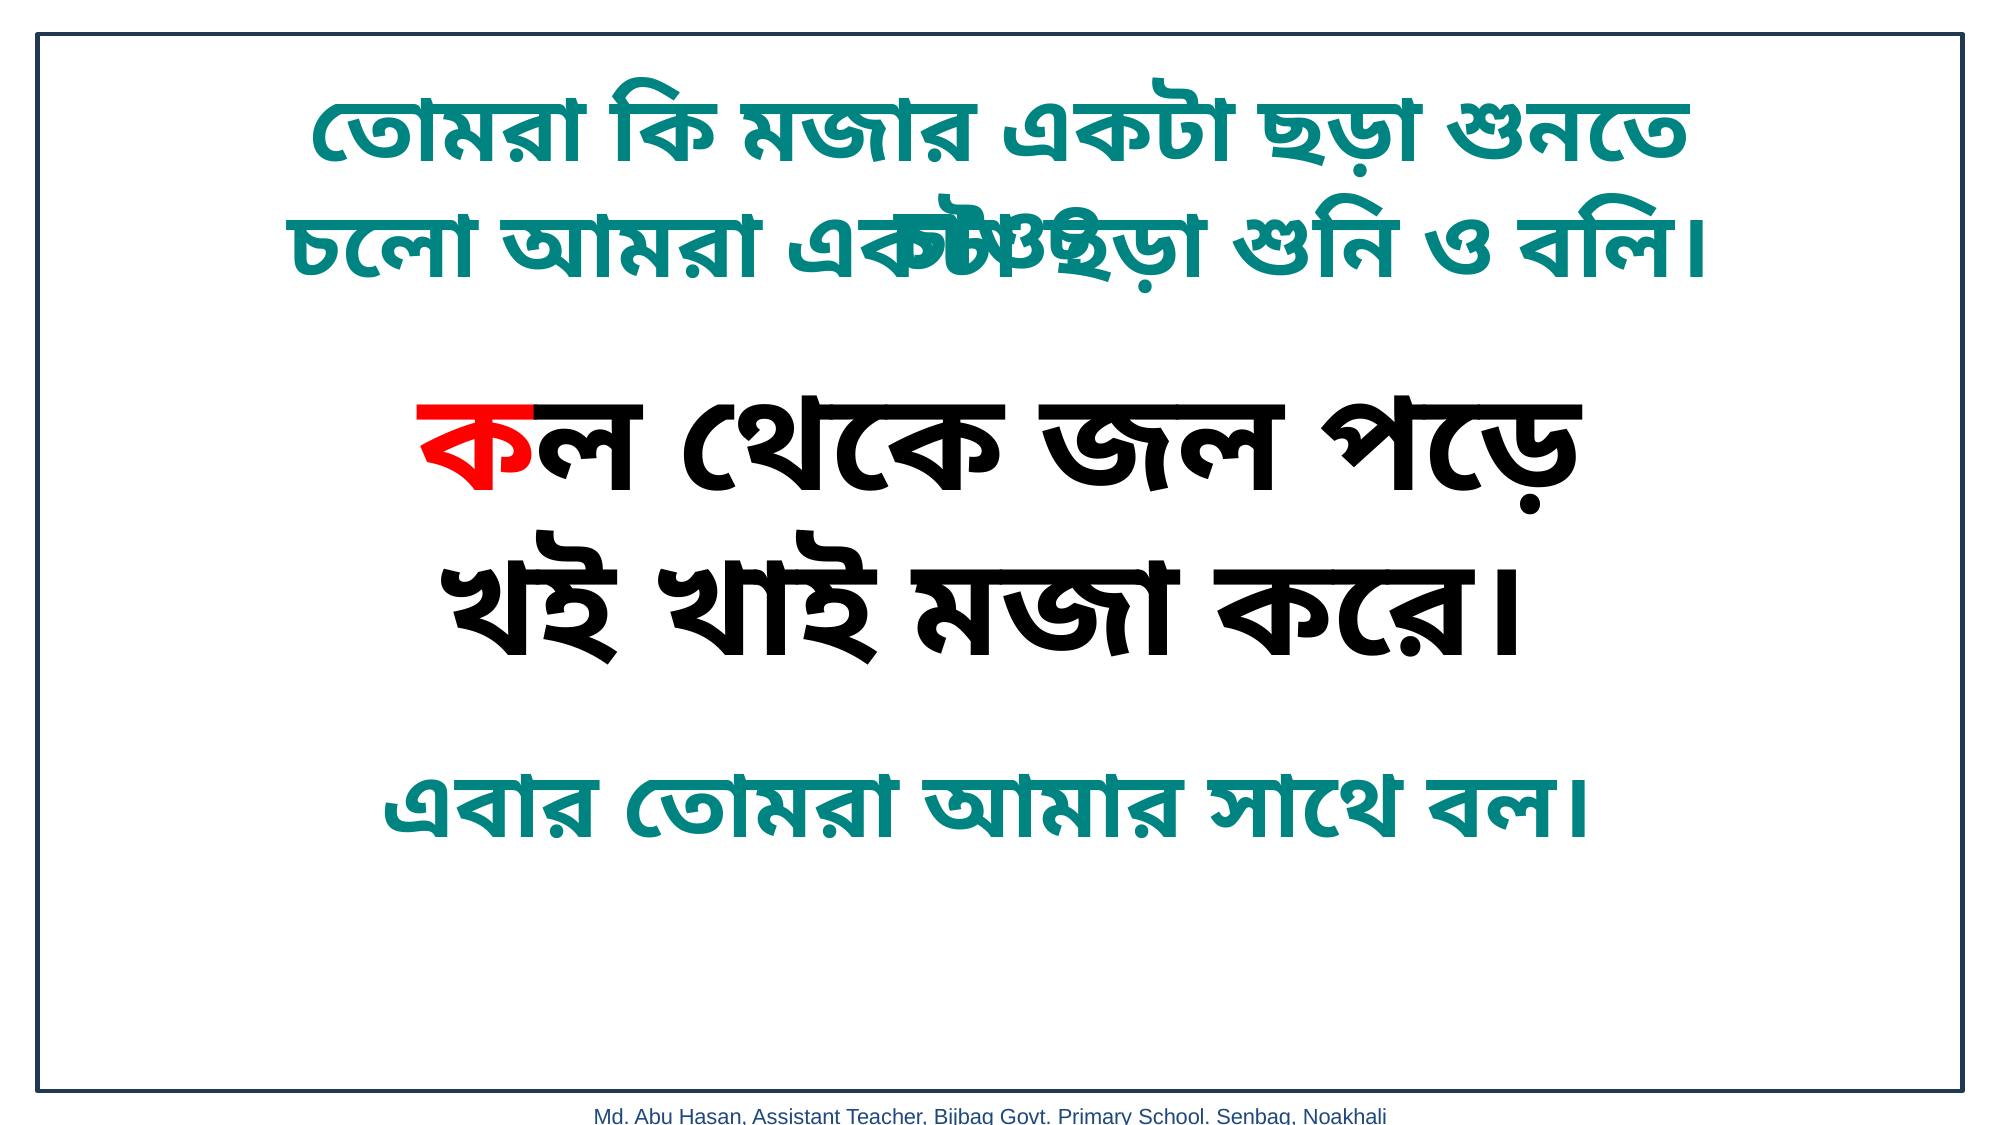

তোমরা কি মজার একটা ছড়া শুনতে চাও?
চলো আমরা একটা ছড়া শুনি ও বলি।
কল থেকে জল পড়ে
খই খাই মজা করে।
এবার তোমরা আমার সাথে বল।